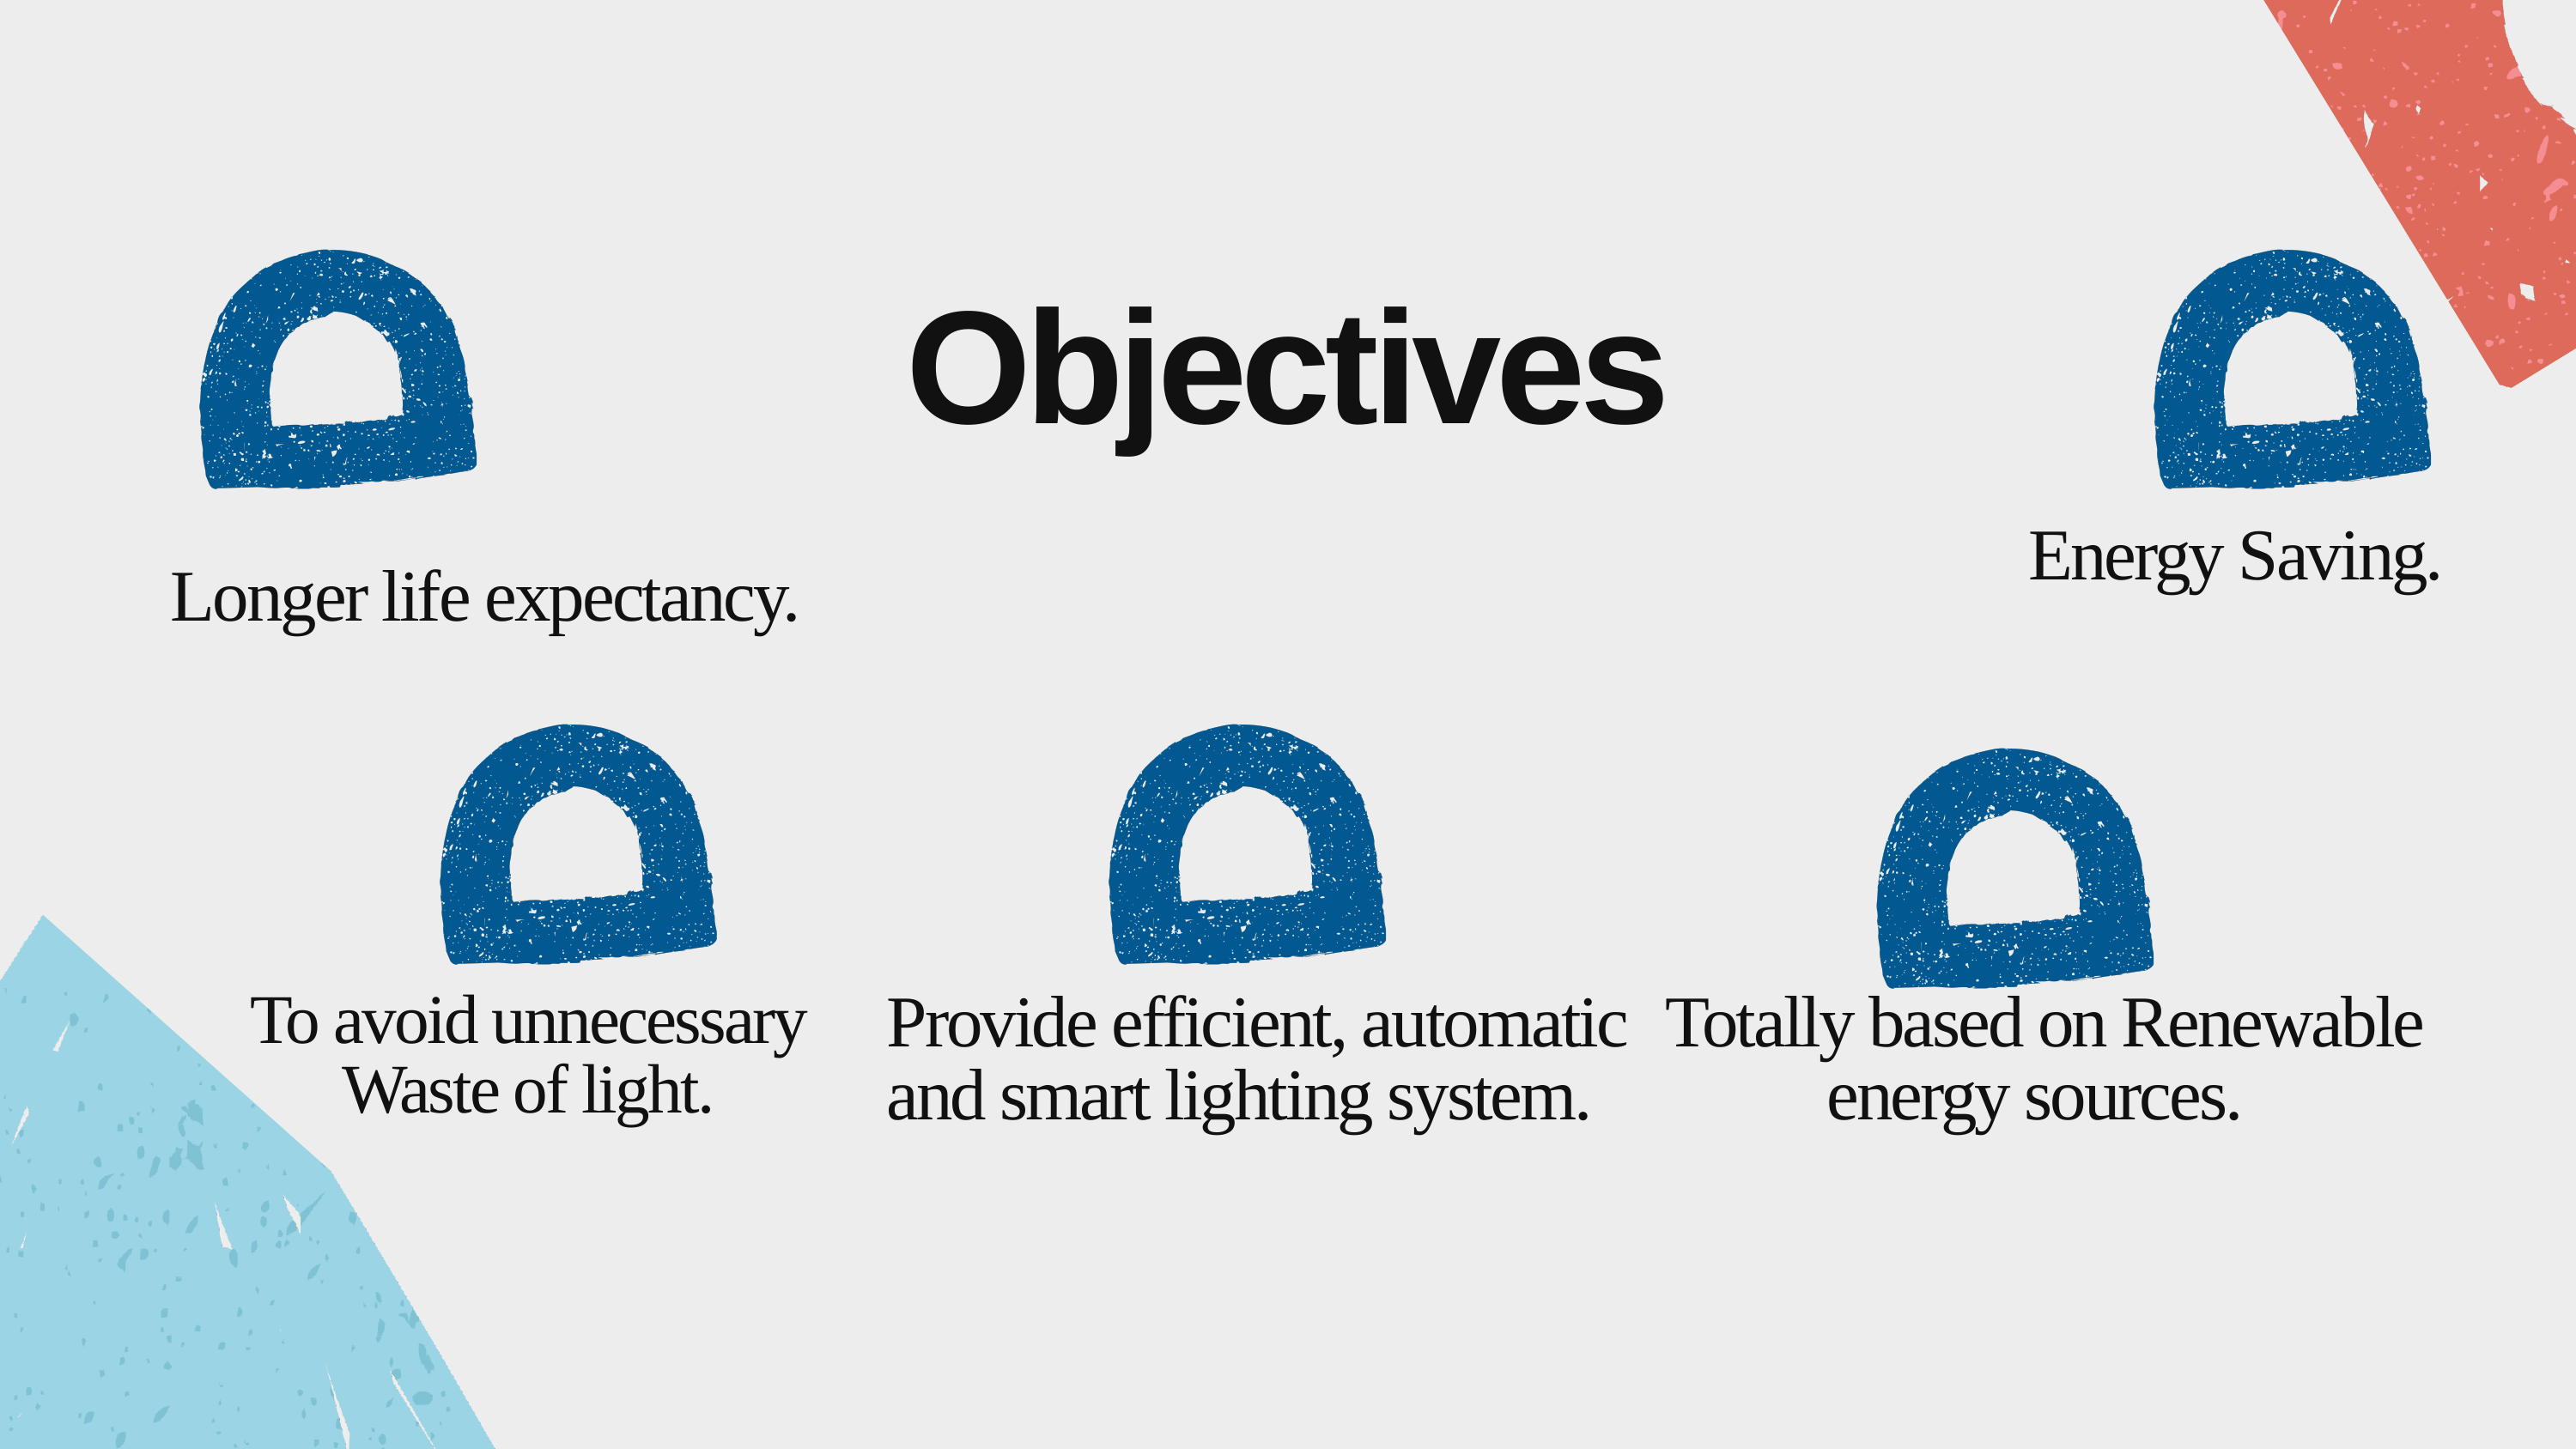

Objectives
 Energy Saving.
 Longer life expectancy.

To avoid unnecessary Waste of light.

 Provide efficient, automatic and smart lighting system.
 Totally based on Renewable energy sources.